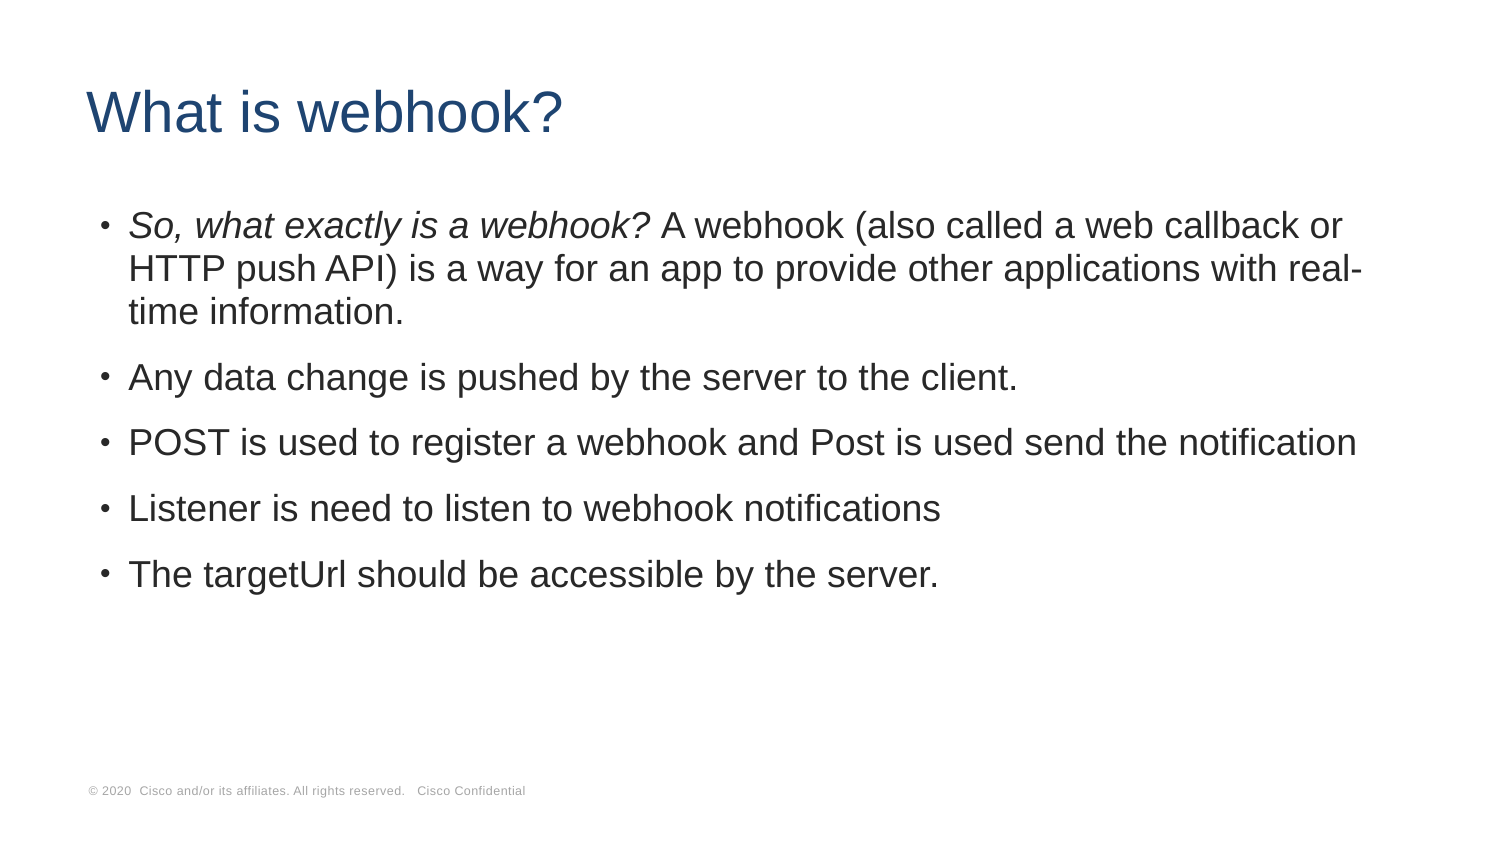

# What is webhook?
So, what exactly is a webhook? A webhook (also called a web callback or HTTP push API) is a way for an app to provide other applications with real-time information.
Any data change is pushed by the server to the client.
POST is used to register a webhook and Post is used send the notification
Listener is need to listen to webhook notifications
The targetUrl should be accessible by the server.